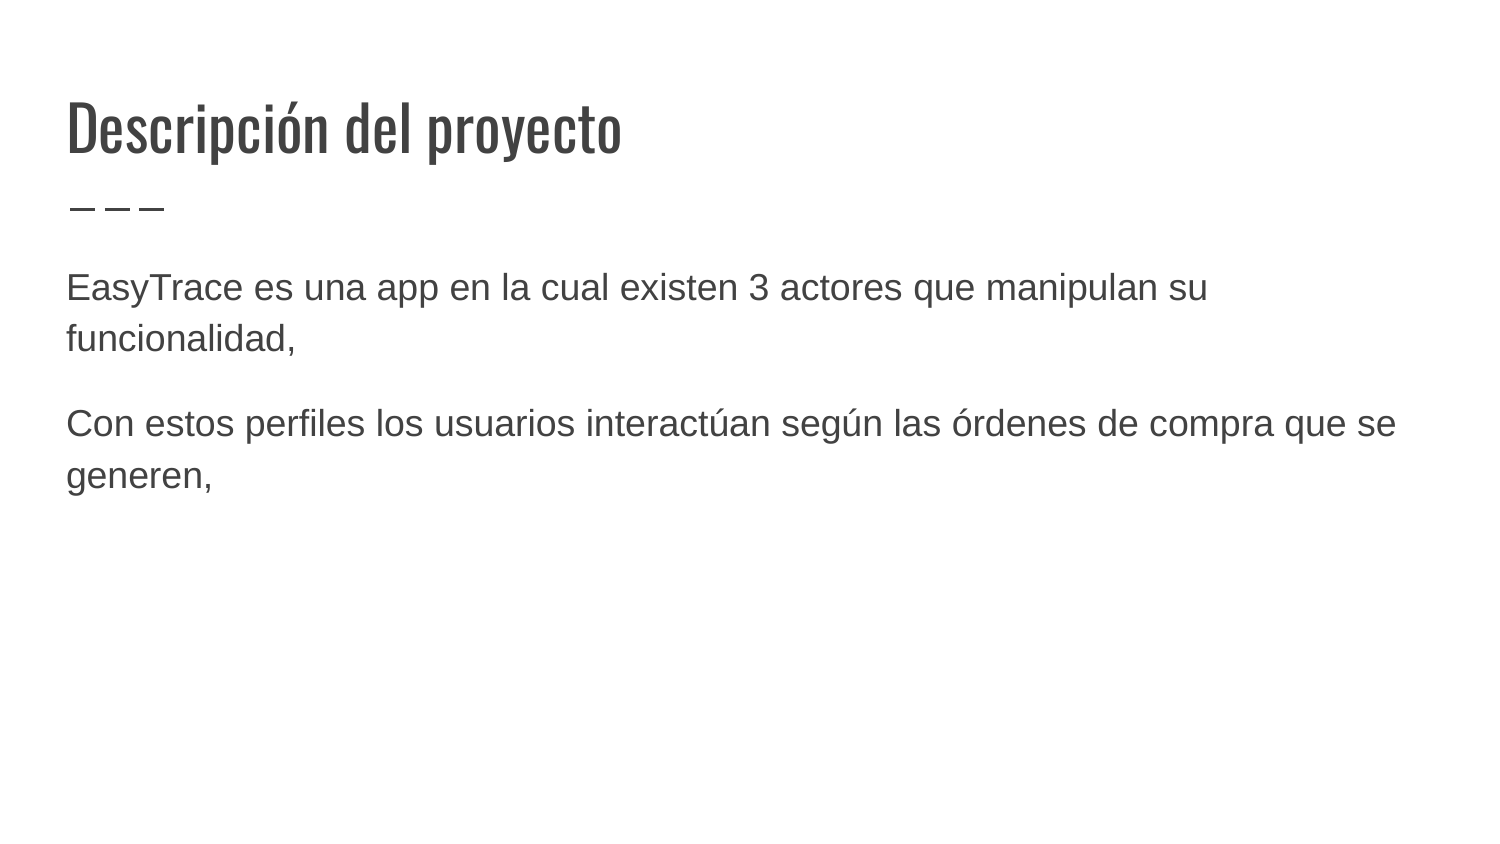

# Descripción del proyecto
EasyTrace es una app en la cual existen 3 actores que manipulan su funcionalidad,
Con estos perfiles los usuarios interactúan según las órdenes de compra que se generen,